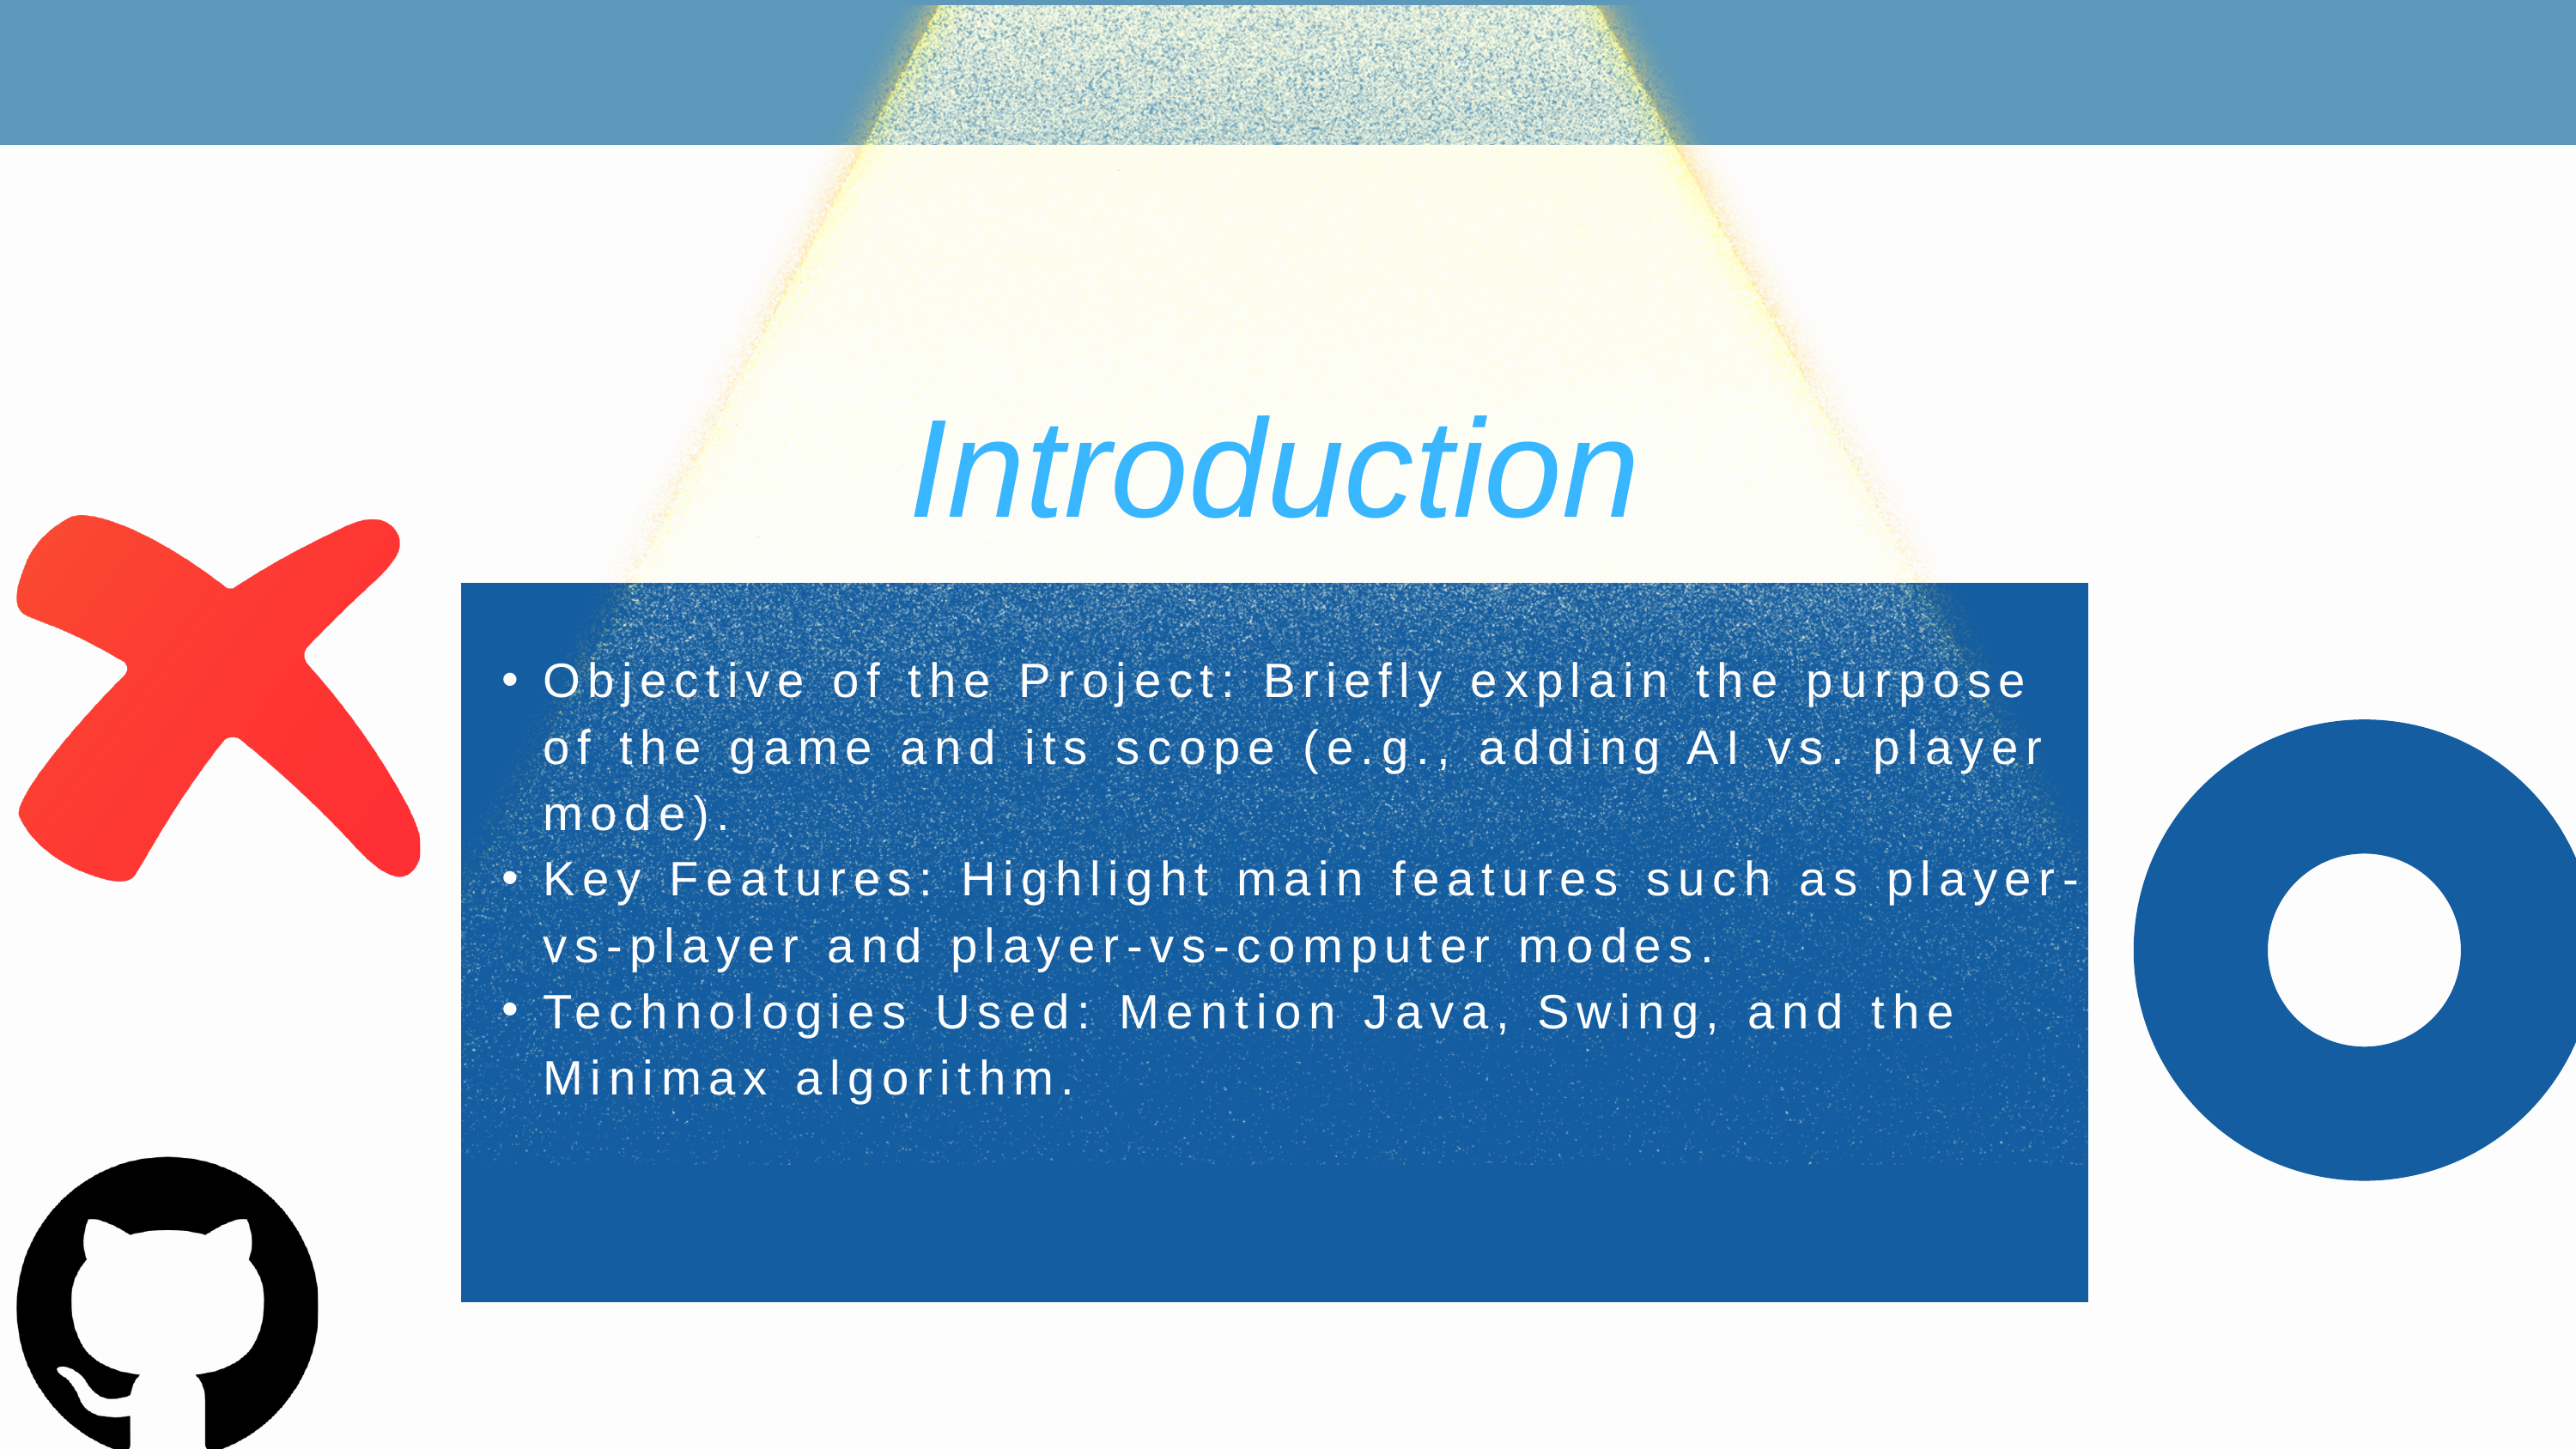

Introduction

Objective of the Project: Briefly explain the purpose of the game and its scope (e.g., adding AI vs. player mode).
Key Features: Highlight main features such as player-vs-player and player-vs-computer modes.
Technologies Used: Mention Java, Swing, and the Minimax algorithm.